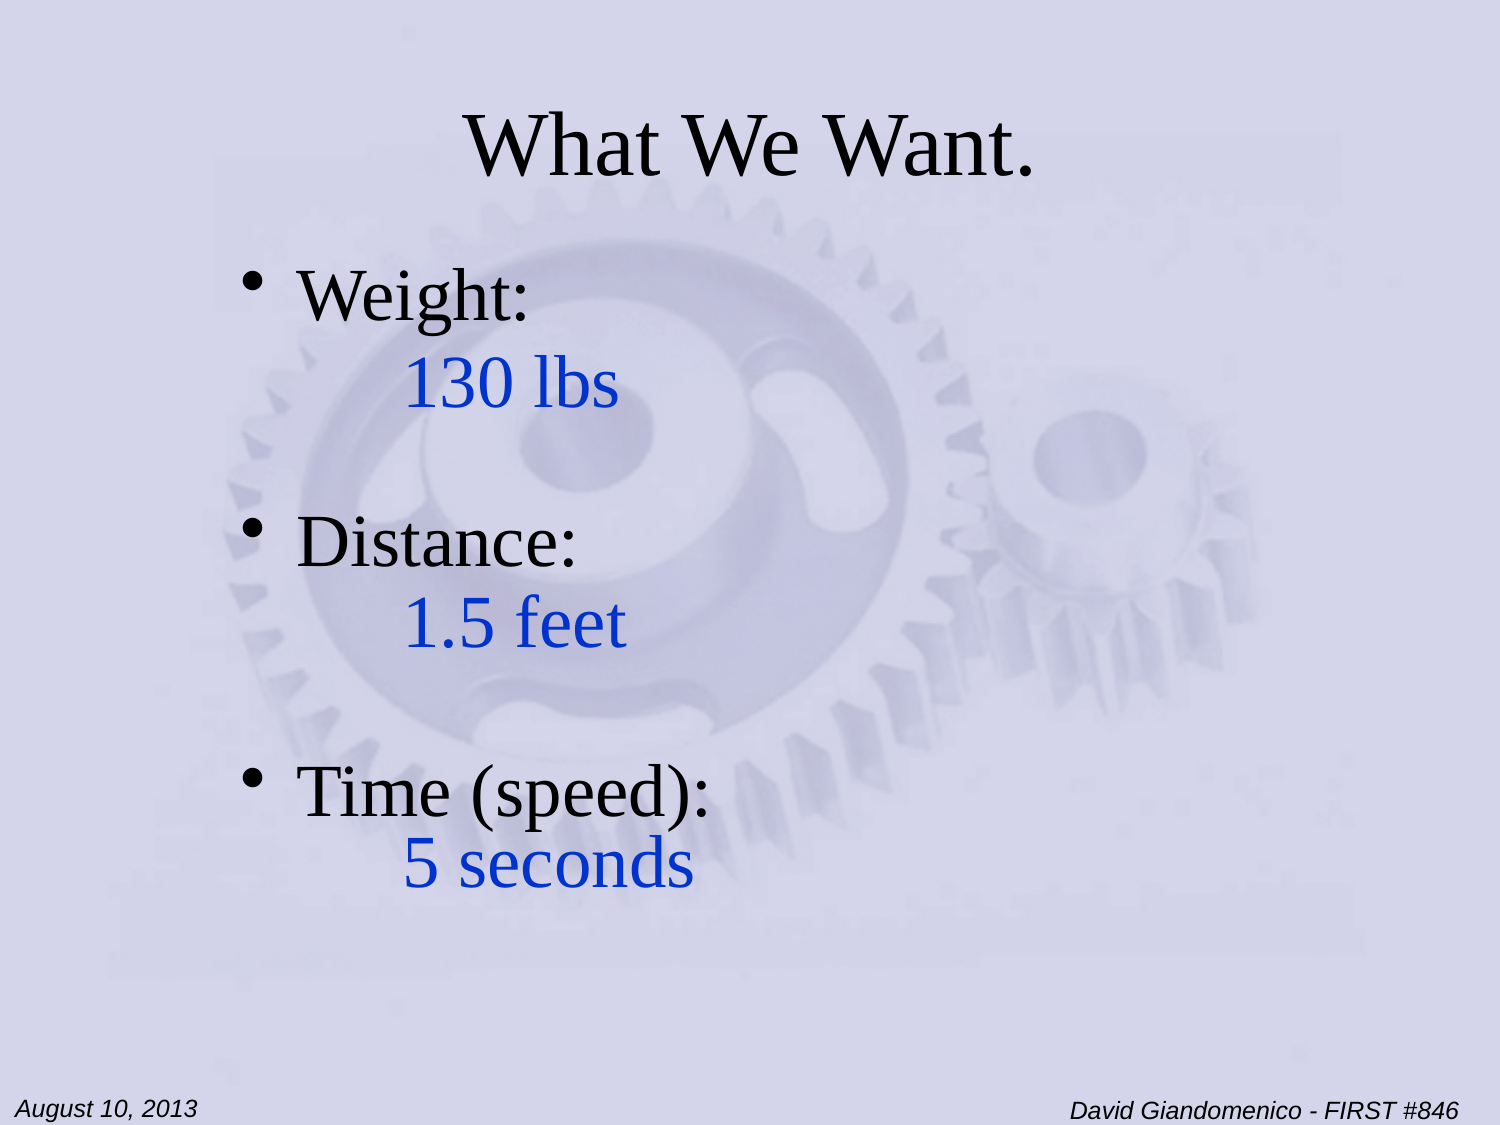

# What We Want.
Weight:
Distance:
Time (speed):
130 lbs
1.5 feet
5 seconds
August 10, 2013
David Giandomenico - FIRST #846